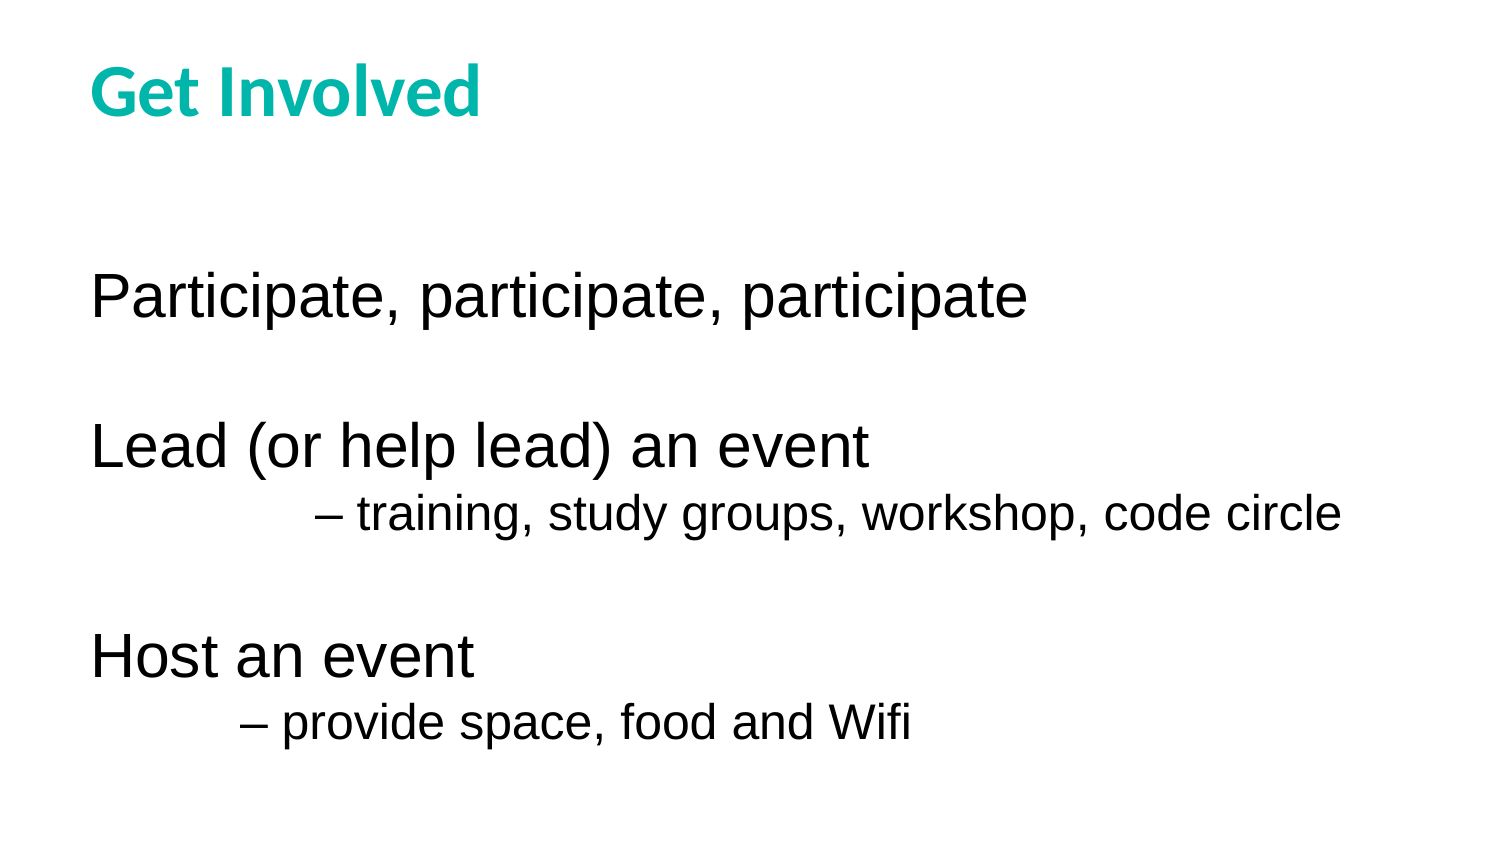

# Get Involved
Participate, participate, participate

Lead (or help lead) an event
	– training, study groups, workshop, code circle

Host an event
– provide space, food and Wifi